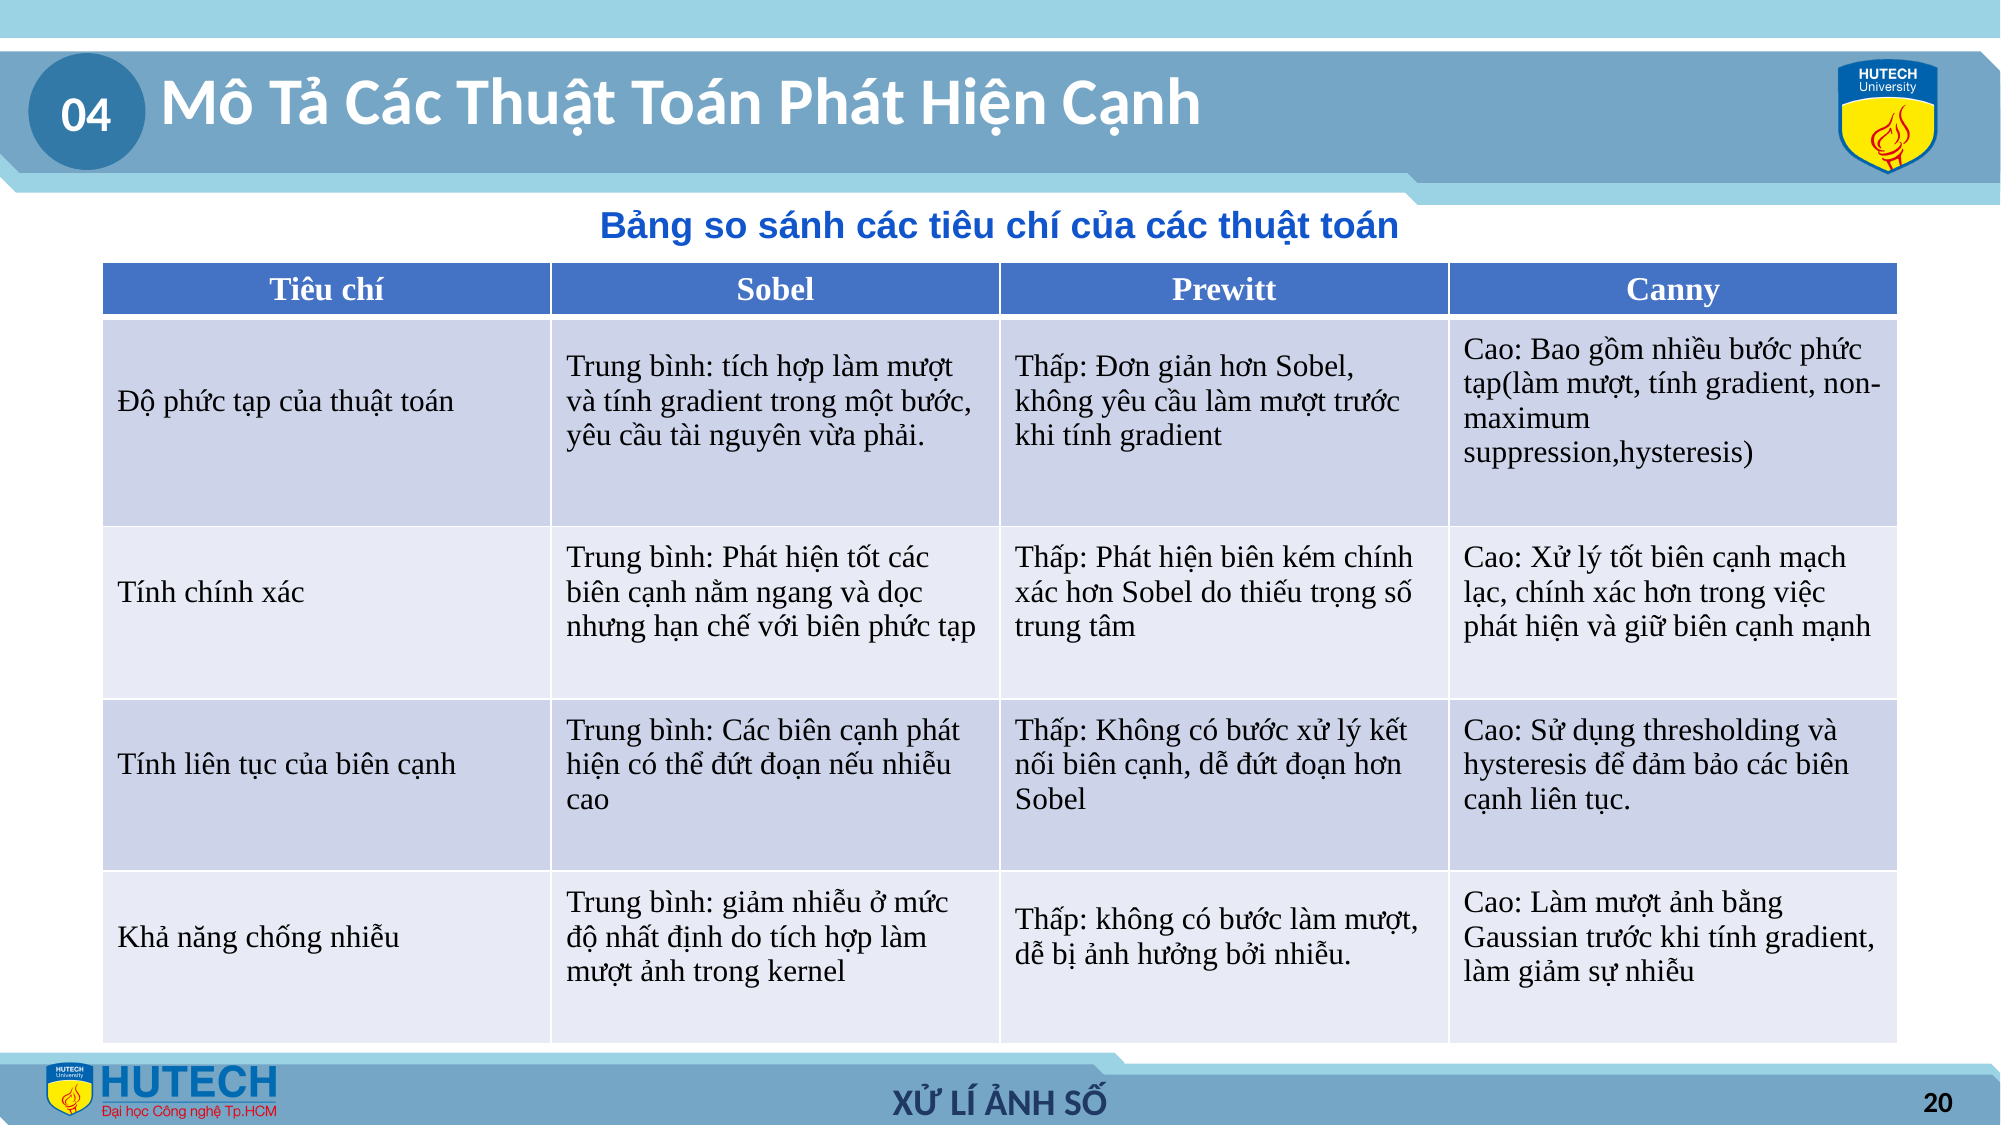

Mô Tả Các Thuật Toán Phát Hiện Cạnh
04
Bảng so sánh các tiêu chí của các thuật toán
| Tiêu chí | Sobel | Prewitt | Canny |
| --- | --- | --- | --- |
| Độ phức tạp của thuật toán | Trung bình: tích hợp làm mượt và tính gradient trong một bước, yêu cầu tài nguyên vừa phải. | Thấp: Đơn giản hơn Sobel, không yêu cầu làm mượt trước khi tính gradient | Cao: Bao gồm nhiều bước phức tạp(làm mượt, tính gradient, non-maximum suppression,hysteresis) |
| Tính chính xác | Trung bình: Phát hiện tốt các biên cạnh nằm ngang và dọc nhưng hạn chế với biên phức tạp | Thấp: Phát hiện biên kém chính xác hơn Sobel do thiếu trọng số trung tâm | Cao: Xử lý tốt biên cạnh mạch lạc, chính xác hơn trong việc phát hiện và giữ biên cạnh mạnh |
| Tính liên tục của biên cạnh | Trung bình: Các biên cạnh phát hiện có thể đứt đoạn nếu nhiễu cao | Thấp: Không có bước xử lý kết nối biên cạnh, dễ đứt đoạn hơn Sobel | Cao: Sử dụng thresholding và hysteresis để đảm bảo các biên cạnh liên tục. |
| Khả năng chống nhiễu | Trung bình: giảm nhiễu ở mức độ nhất định do tích hợp làm mượt ảnh trong kernel | Thấp: không có bước làm mượt, dễ bị ảnh hưởng bởi nhiễu. | Cao: Làm mượt ảnh bằng Gaussian trước khi tính gradient, làm giảm sự nhiễu |
20